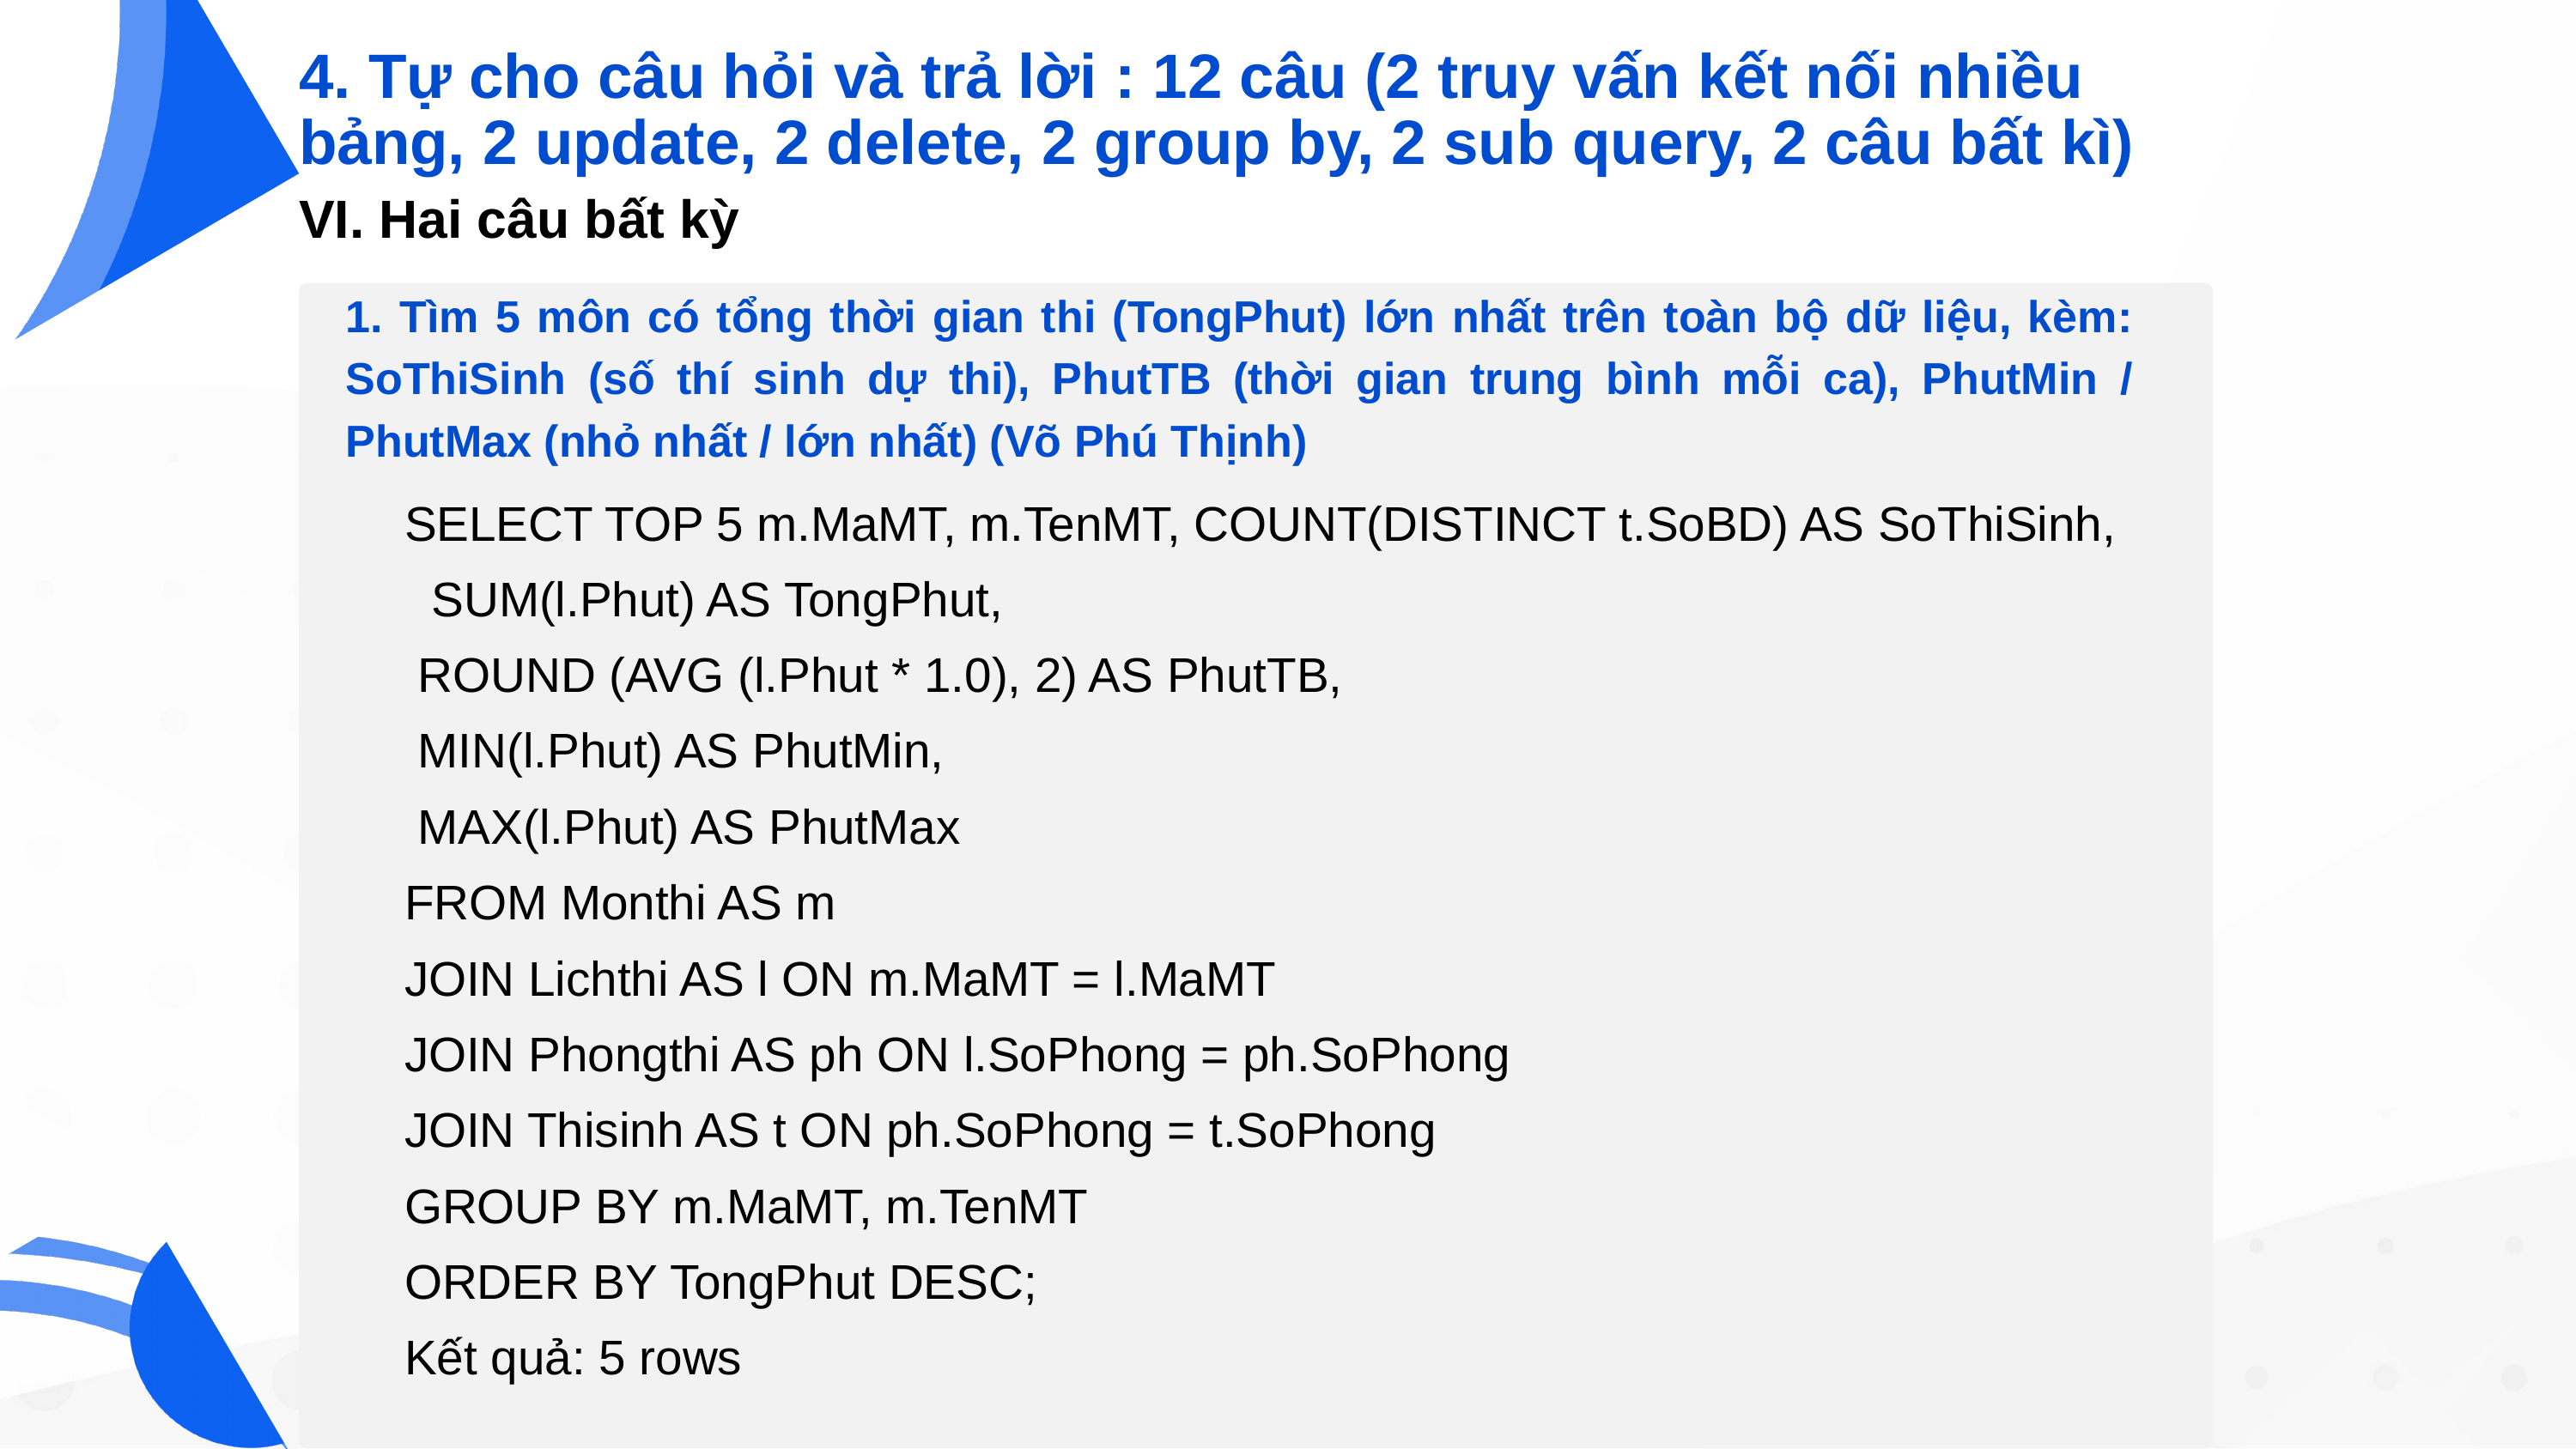

4. Tự cho câu hỏi và trả lời : 12 câu (2 truy vấn kết nối nhiều bảng, 2 update, 2 delete, 2 group by, 2 sub query, 2 câu bất kì)
VI. Hai câu bất kỳ

1. Tìm 5 môn có tổng thời gian thi (TongPhut) lớn nhất trên toàn bộ dữ liệu, kèm: SoThiSinh (số thí sinh dự thi), PhutTB (thời gian trung bình mỗi ca), PhutMin / PhutMax (nhỏ nhất / lớn nhất) (Võ Phú Thịnh)

SELECT TOP 5 m.MaMT, m.TenMT, COUNT(DISTINCT t.SoBD) AS SoThiSinh,
  SUM(l.Phut) AS TongPhut,
 ROUND (AVG (l.Phut * 1.0), 2) AS PhutTB,
 MIN(l.Phut) AS PhutMin,
 MAX(l.Phut) AS PhutMax
FROM Monthi AS m
JOIN Lichthi AS l ON m.MaMT = l.MaMT
JOIN Phongthi AS ph ON l.SoPhong = ph.SoPhong
JOIN Thisinh AS t ON ph.SoPhong = t.SoPhong
GROUP BY m.MaMT, m.TenMT
ORDER BY TongPhut DESC;
Kết quả: 5 rows